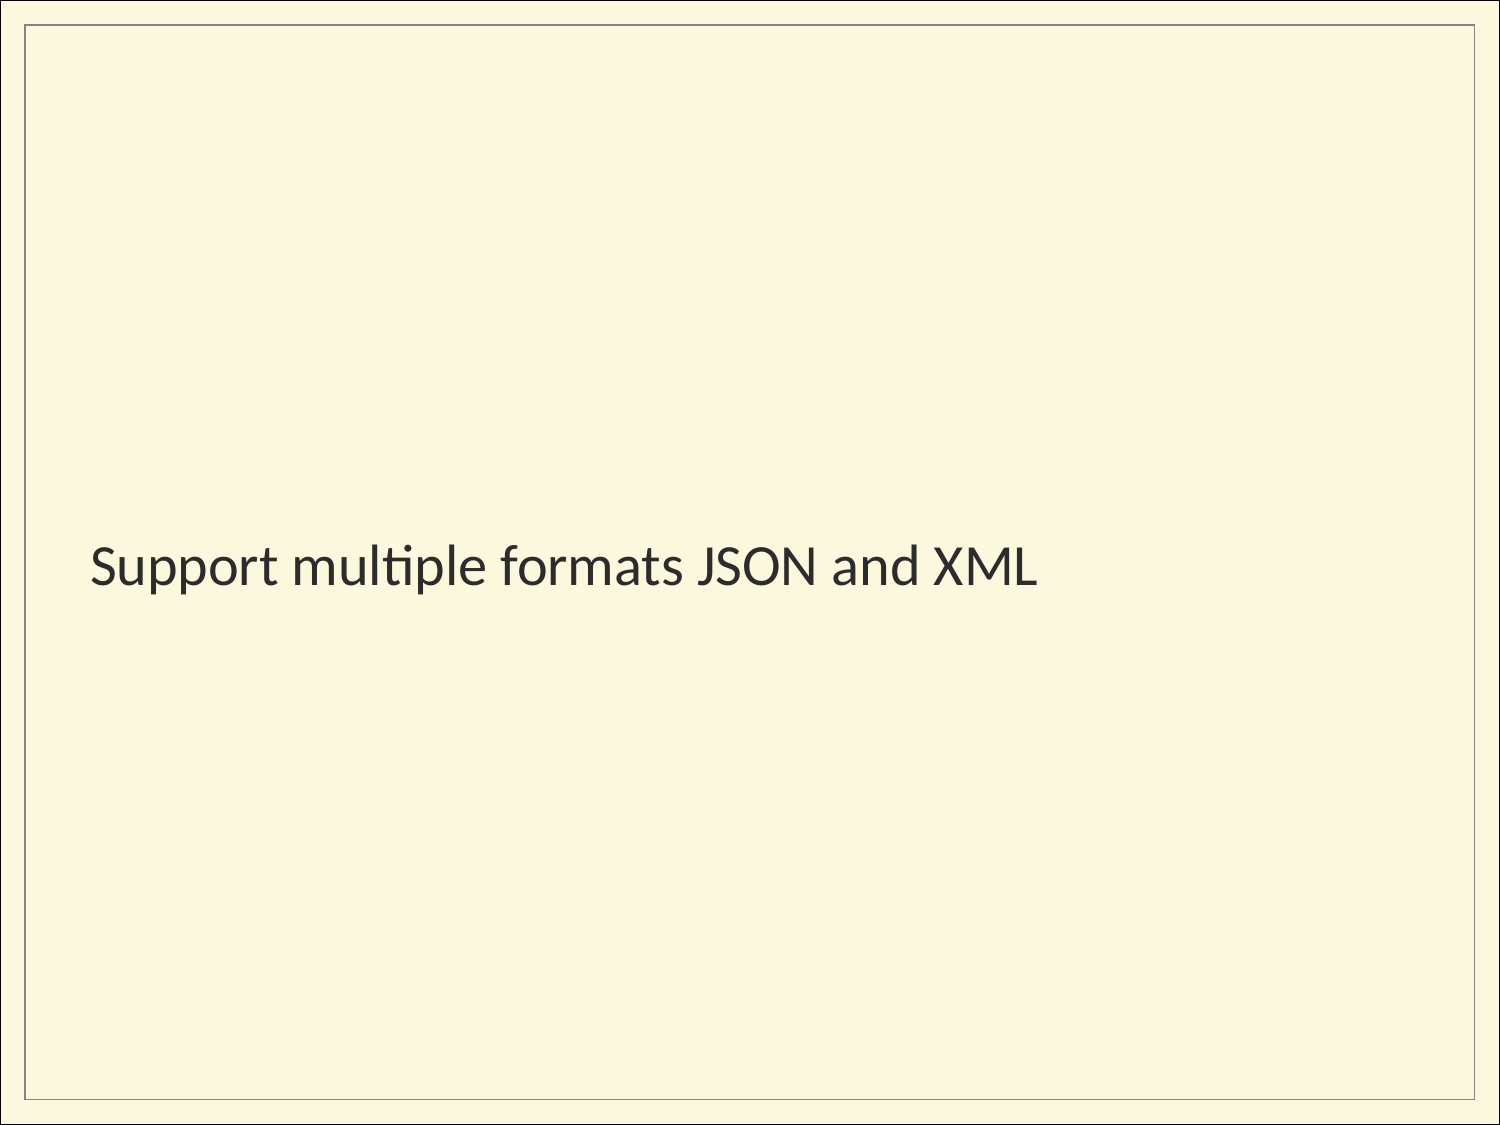

# Support multiple formats JSON and XML